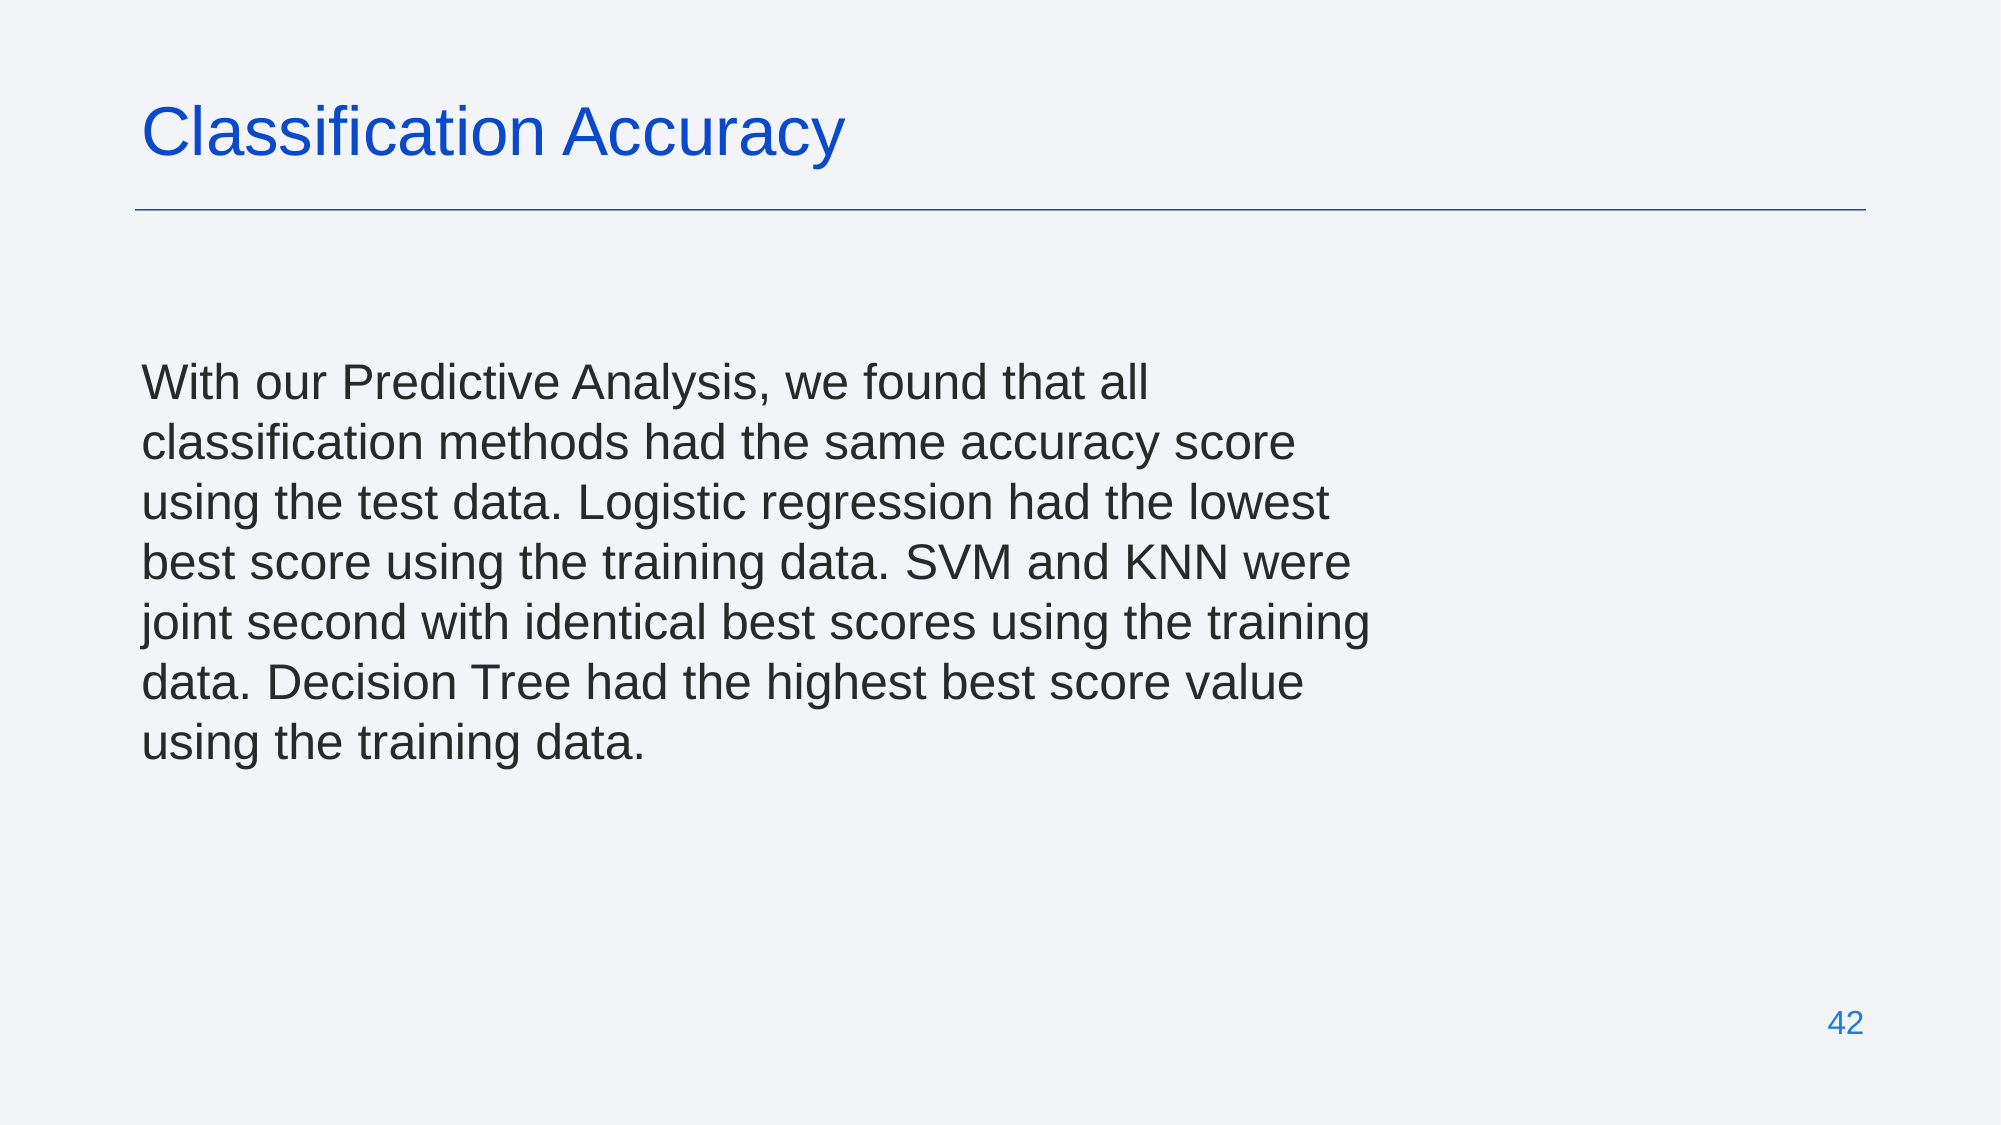

Classification Accuracy
With our Predictive Analysis, we found that all classification methods had the same accuracy score using the test data. Logistic regression had the lowest best score using the training data. SVM and KNN were joint second with identical best scores using the training data. Decision Tree had the highest best score value using the training data.
42